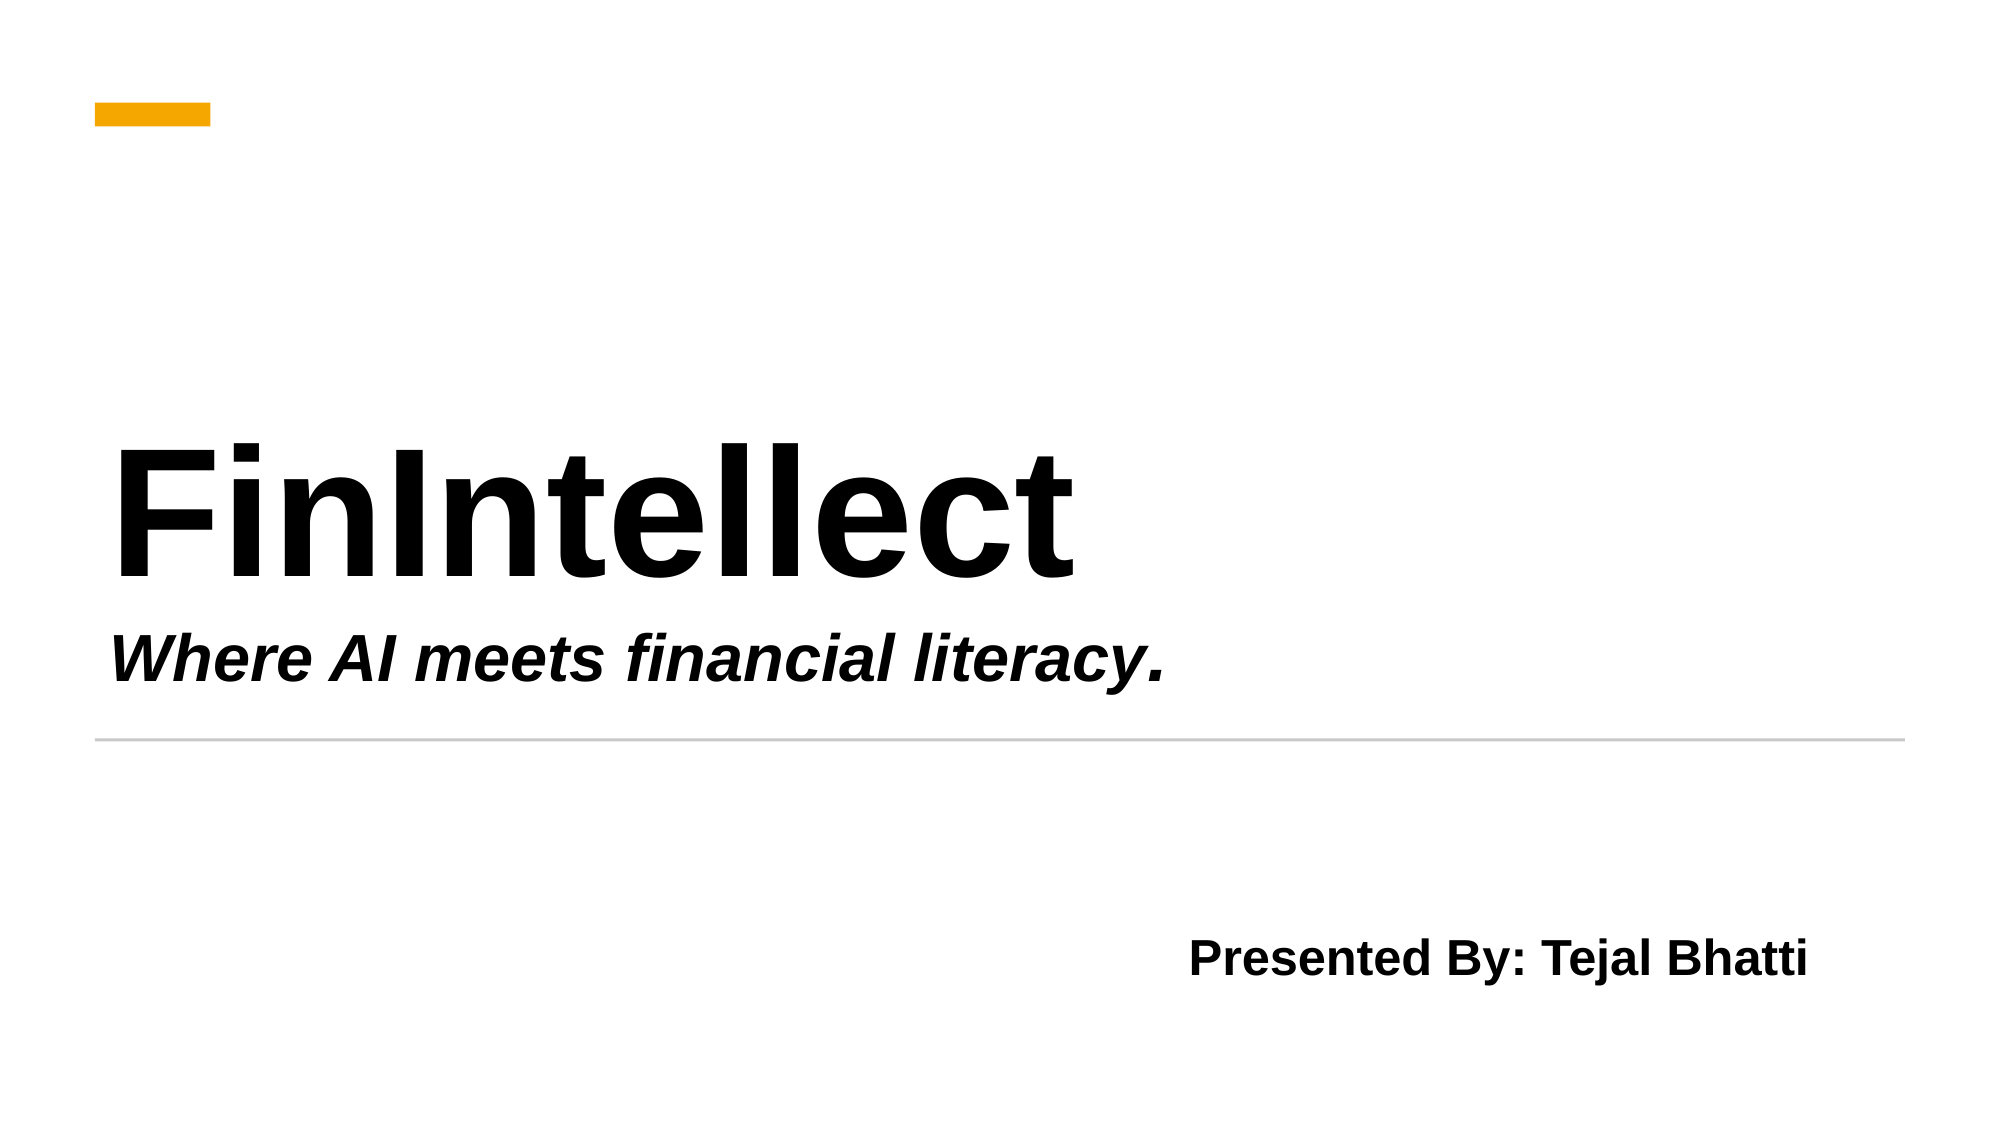

# FinIntellect Where AI meets financial literacy.

Presented By: Tejal Bhatti